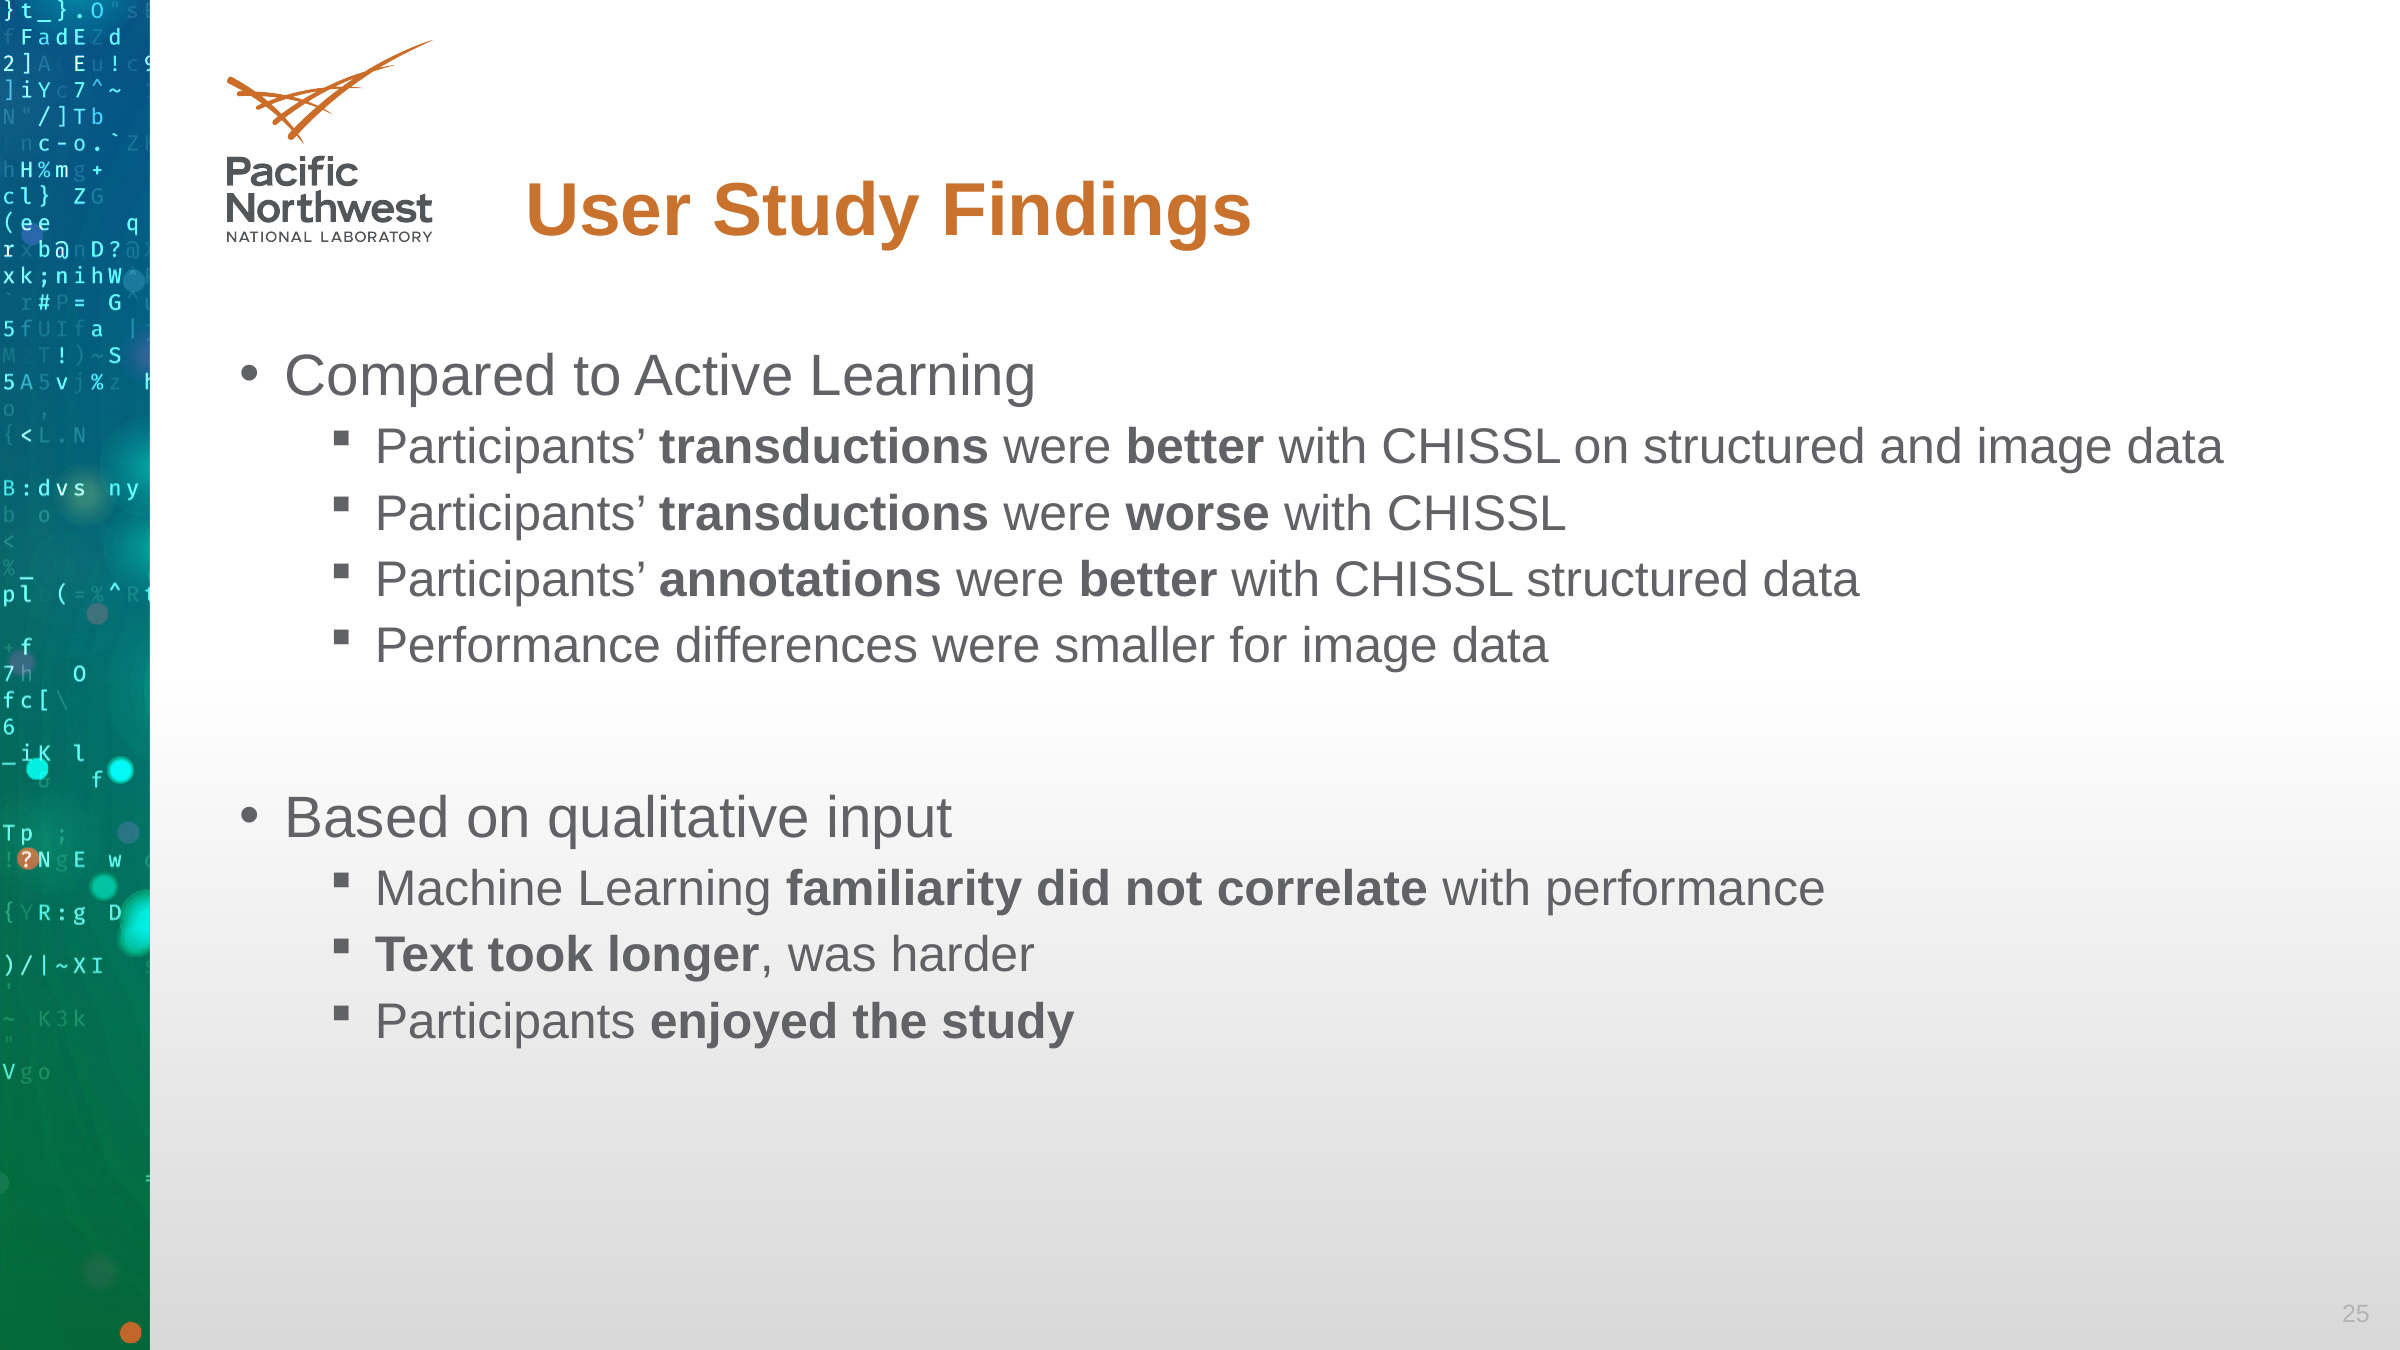

# User Study Findings
Compared to Active Learning
Participants’ transductions were better with CHISSL on structured and image data
Participants’ transductions were worse with CHISSL
Participants’ annotations were better with CHISSL structured data
Performance differences were smaller for image data

Based on qualitative input
Machine Learning familiarity did not correlate with performance
Text took longer, was harder
Participants enjoyed the study

25